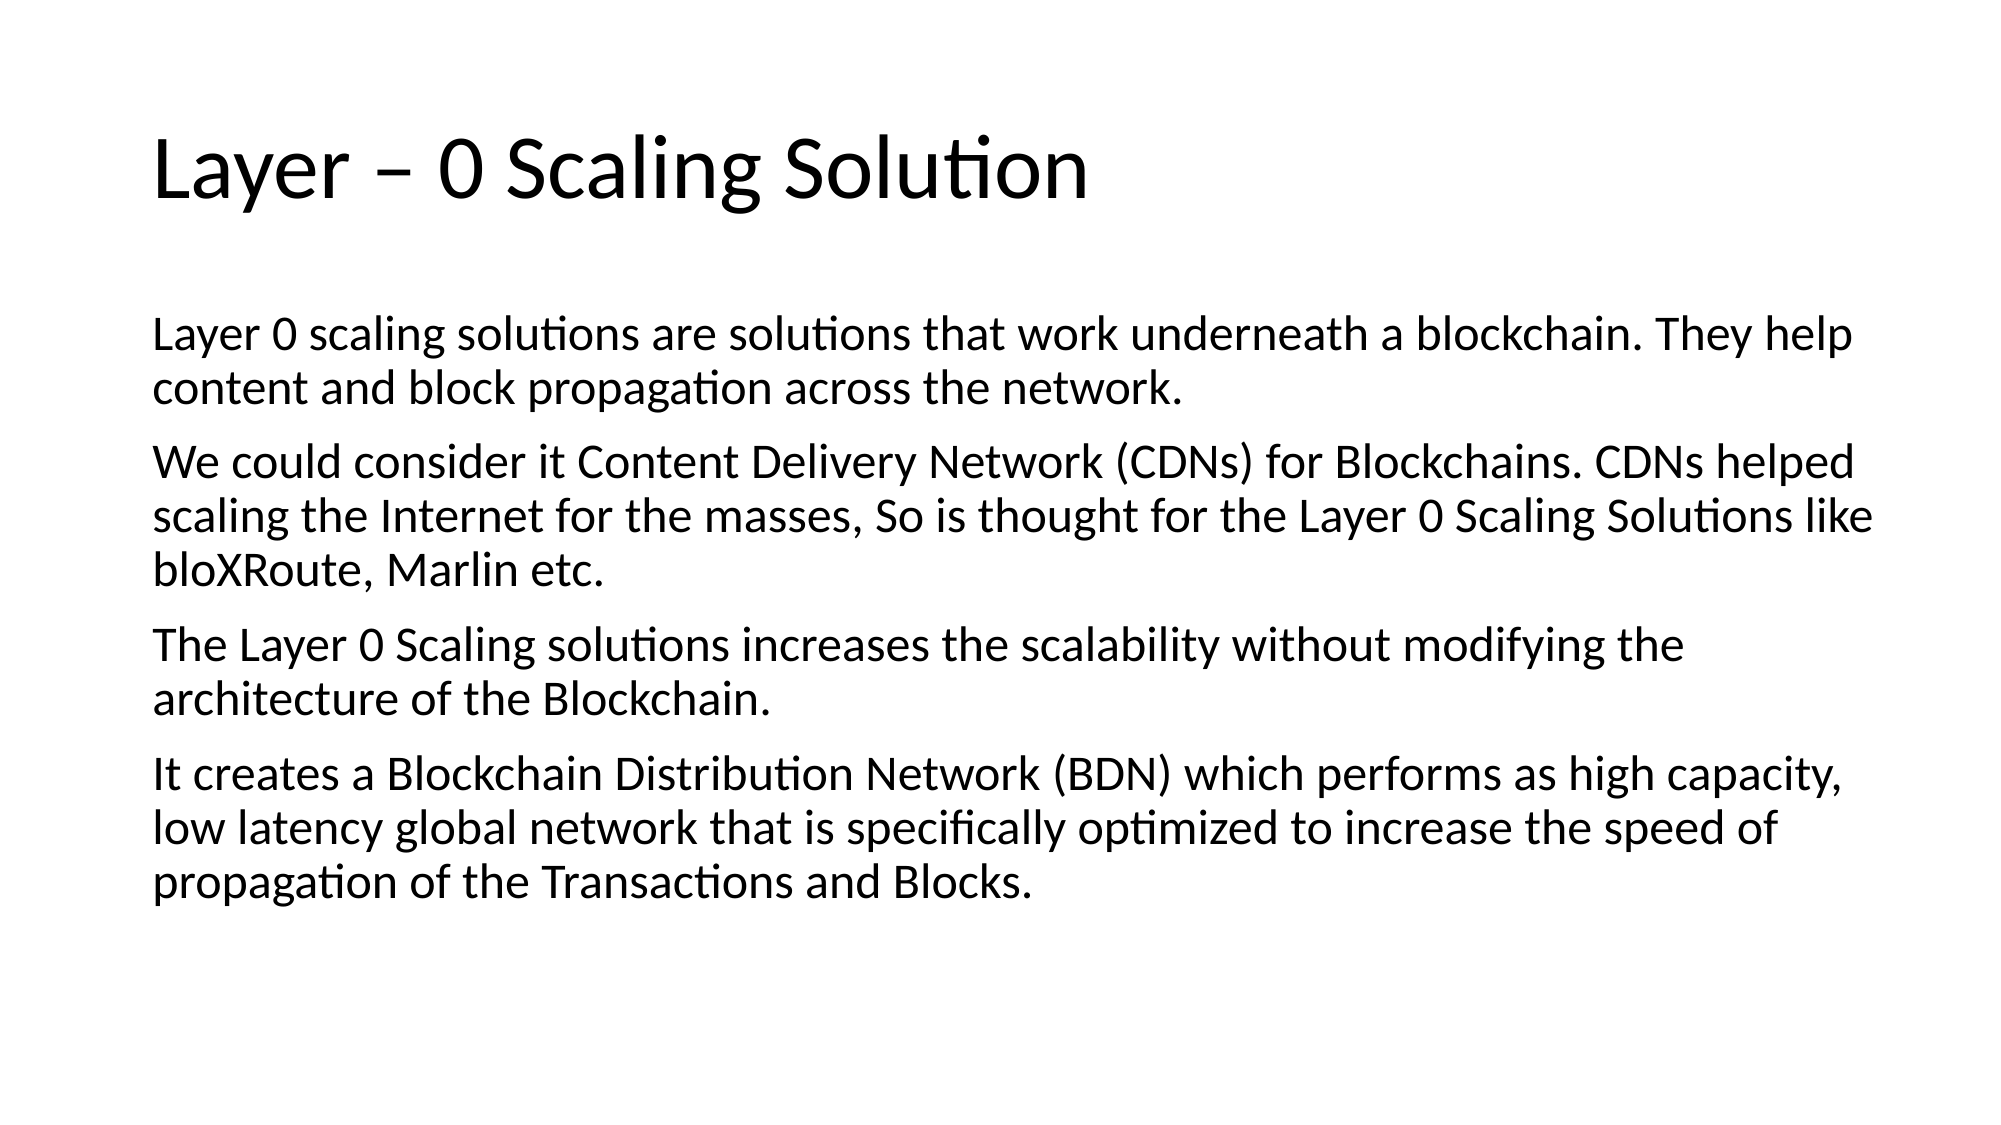

# Layer – 0 Scaling Solution
Layer 0 scaling solutions are solutions that work underneath a blockchain. They help content and block propagation across the network.
We could consider it Content Delivery Network (CDNs) for Blockchains. CDNs helped scaling the Internet for the masses, So is thought for the Layer 0 Scaling Solutions like bloXRoute, Marlin etc.
The Layer 0 Scaling solutions increases the scalability without modifying the architecture of the Blockchain.
It creates a Blockchain Distribution Network (BDN) which performs as high capacity, low latency global network that is specifically optimized to increase the speed of propagation of the Transactions and Blocks.